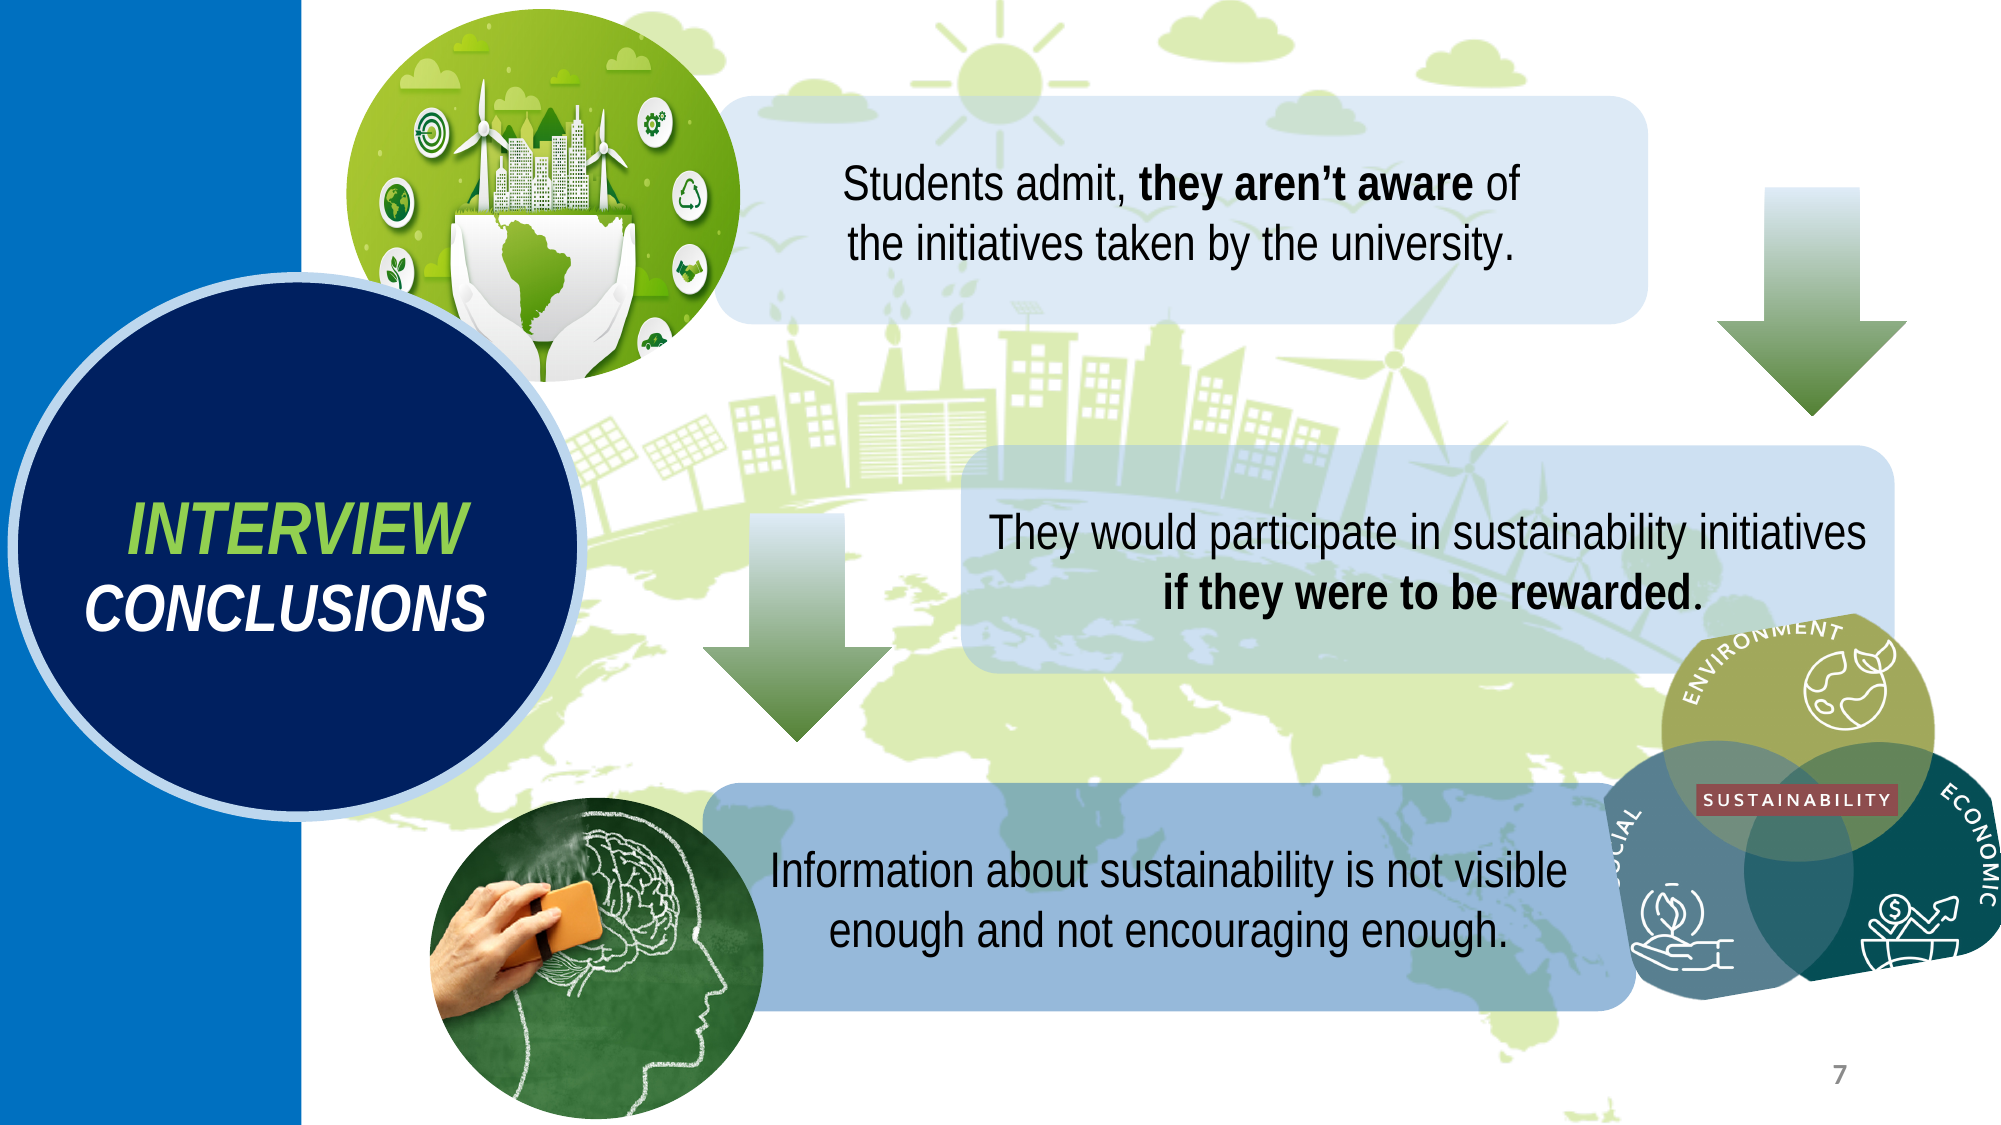

INTERVIEW

Students admit, they aren’t aware of the initiatives taken by the university.

They would participate in sustainability initiatives if they were to be rewarded.

Information about sustainability is not visible enough and not encouraging enough.

 CONCLUSIONS

CONCLUSIONS

7